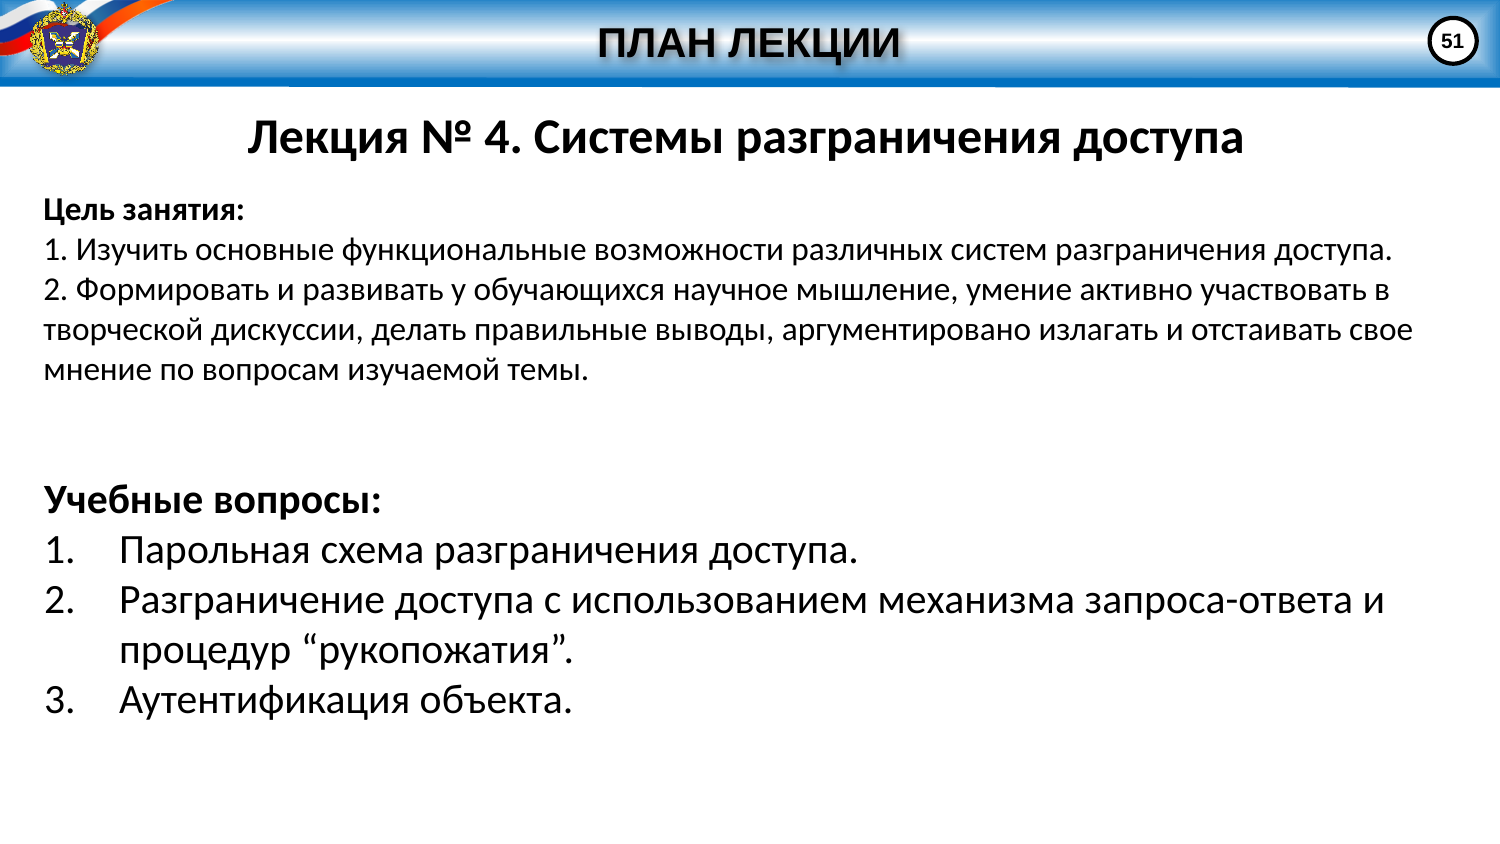

# ПЛАН ЛЕКЦИИ
51
Лекция № 4. Системы разграничения доступа
Цель занятия:
1. Изучить основные функциональные возможности различных систем разграничения доступа.
2. Формировать и развивать у обучающихся научное мышление, умение активно участвовать в творческой дискуссии, делать правильные выводы, аргументировано излагать и отстаивать свое мнение по вопросам изучаемой темы.
Учебные вопросы:
Парольная схема разграничения доступа.
Разграничение доступа с использованием механизма запроса-ответа и процедур “рукопожатия”.
Аутентификация объекта.